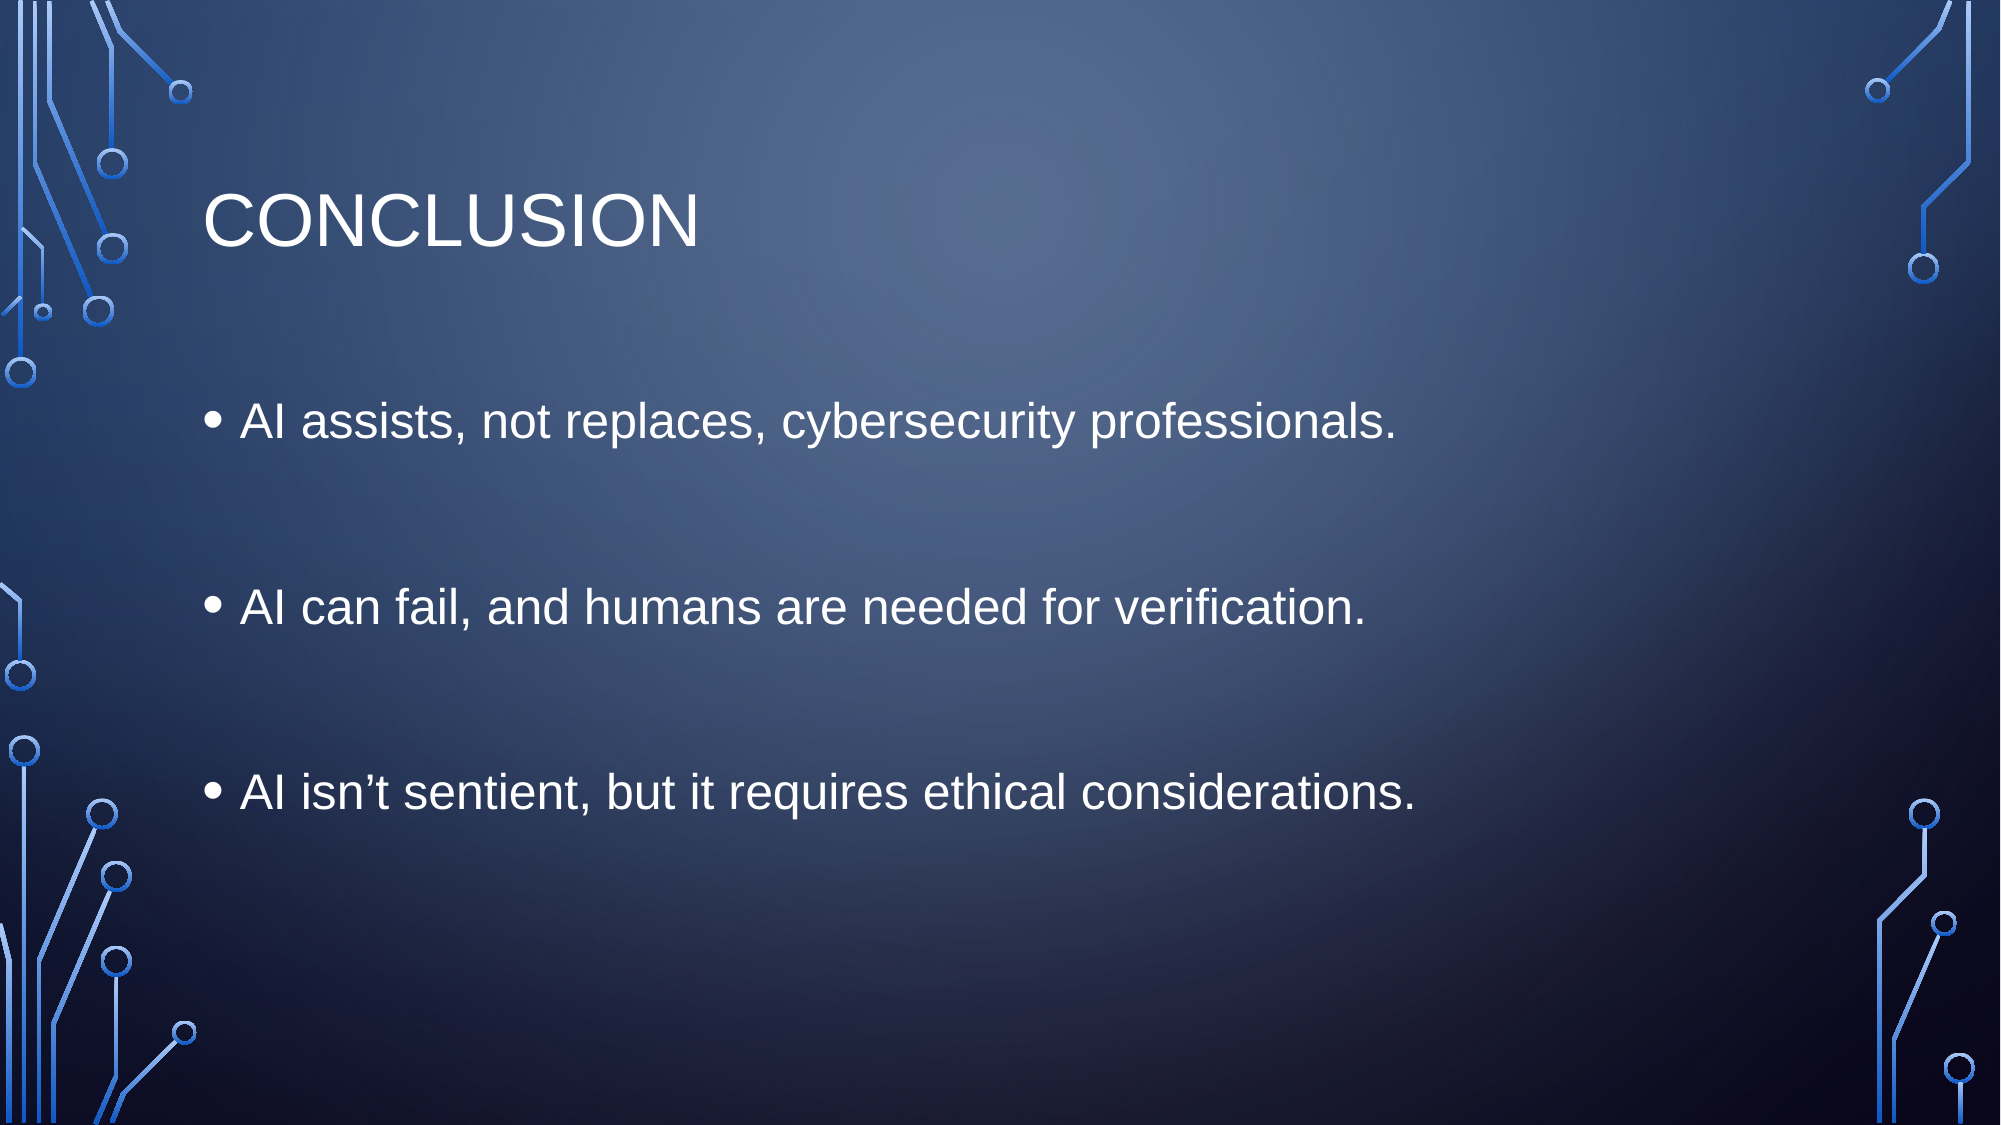

# conclusion
AI assists, not replaces, cybersecurity professionals.

AI can fail, and humans are needed for verification.

AI isn’t sentient, but it requires ethical considerations.